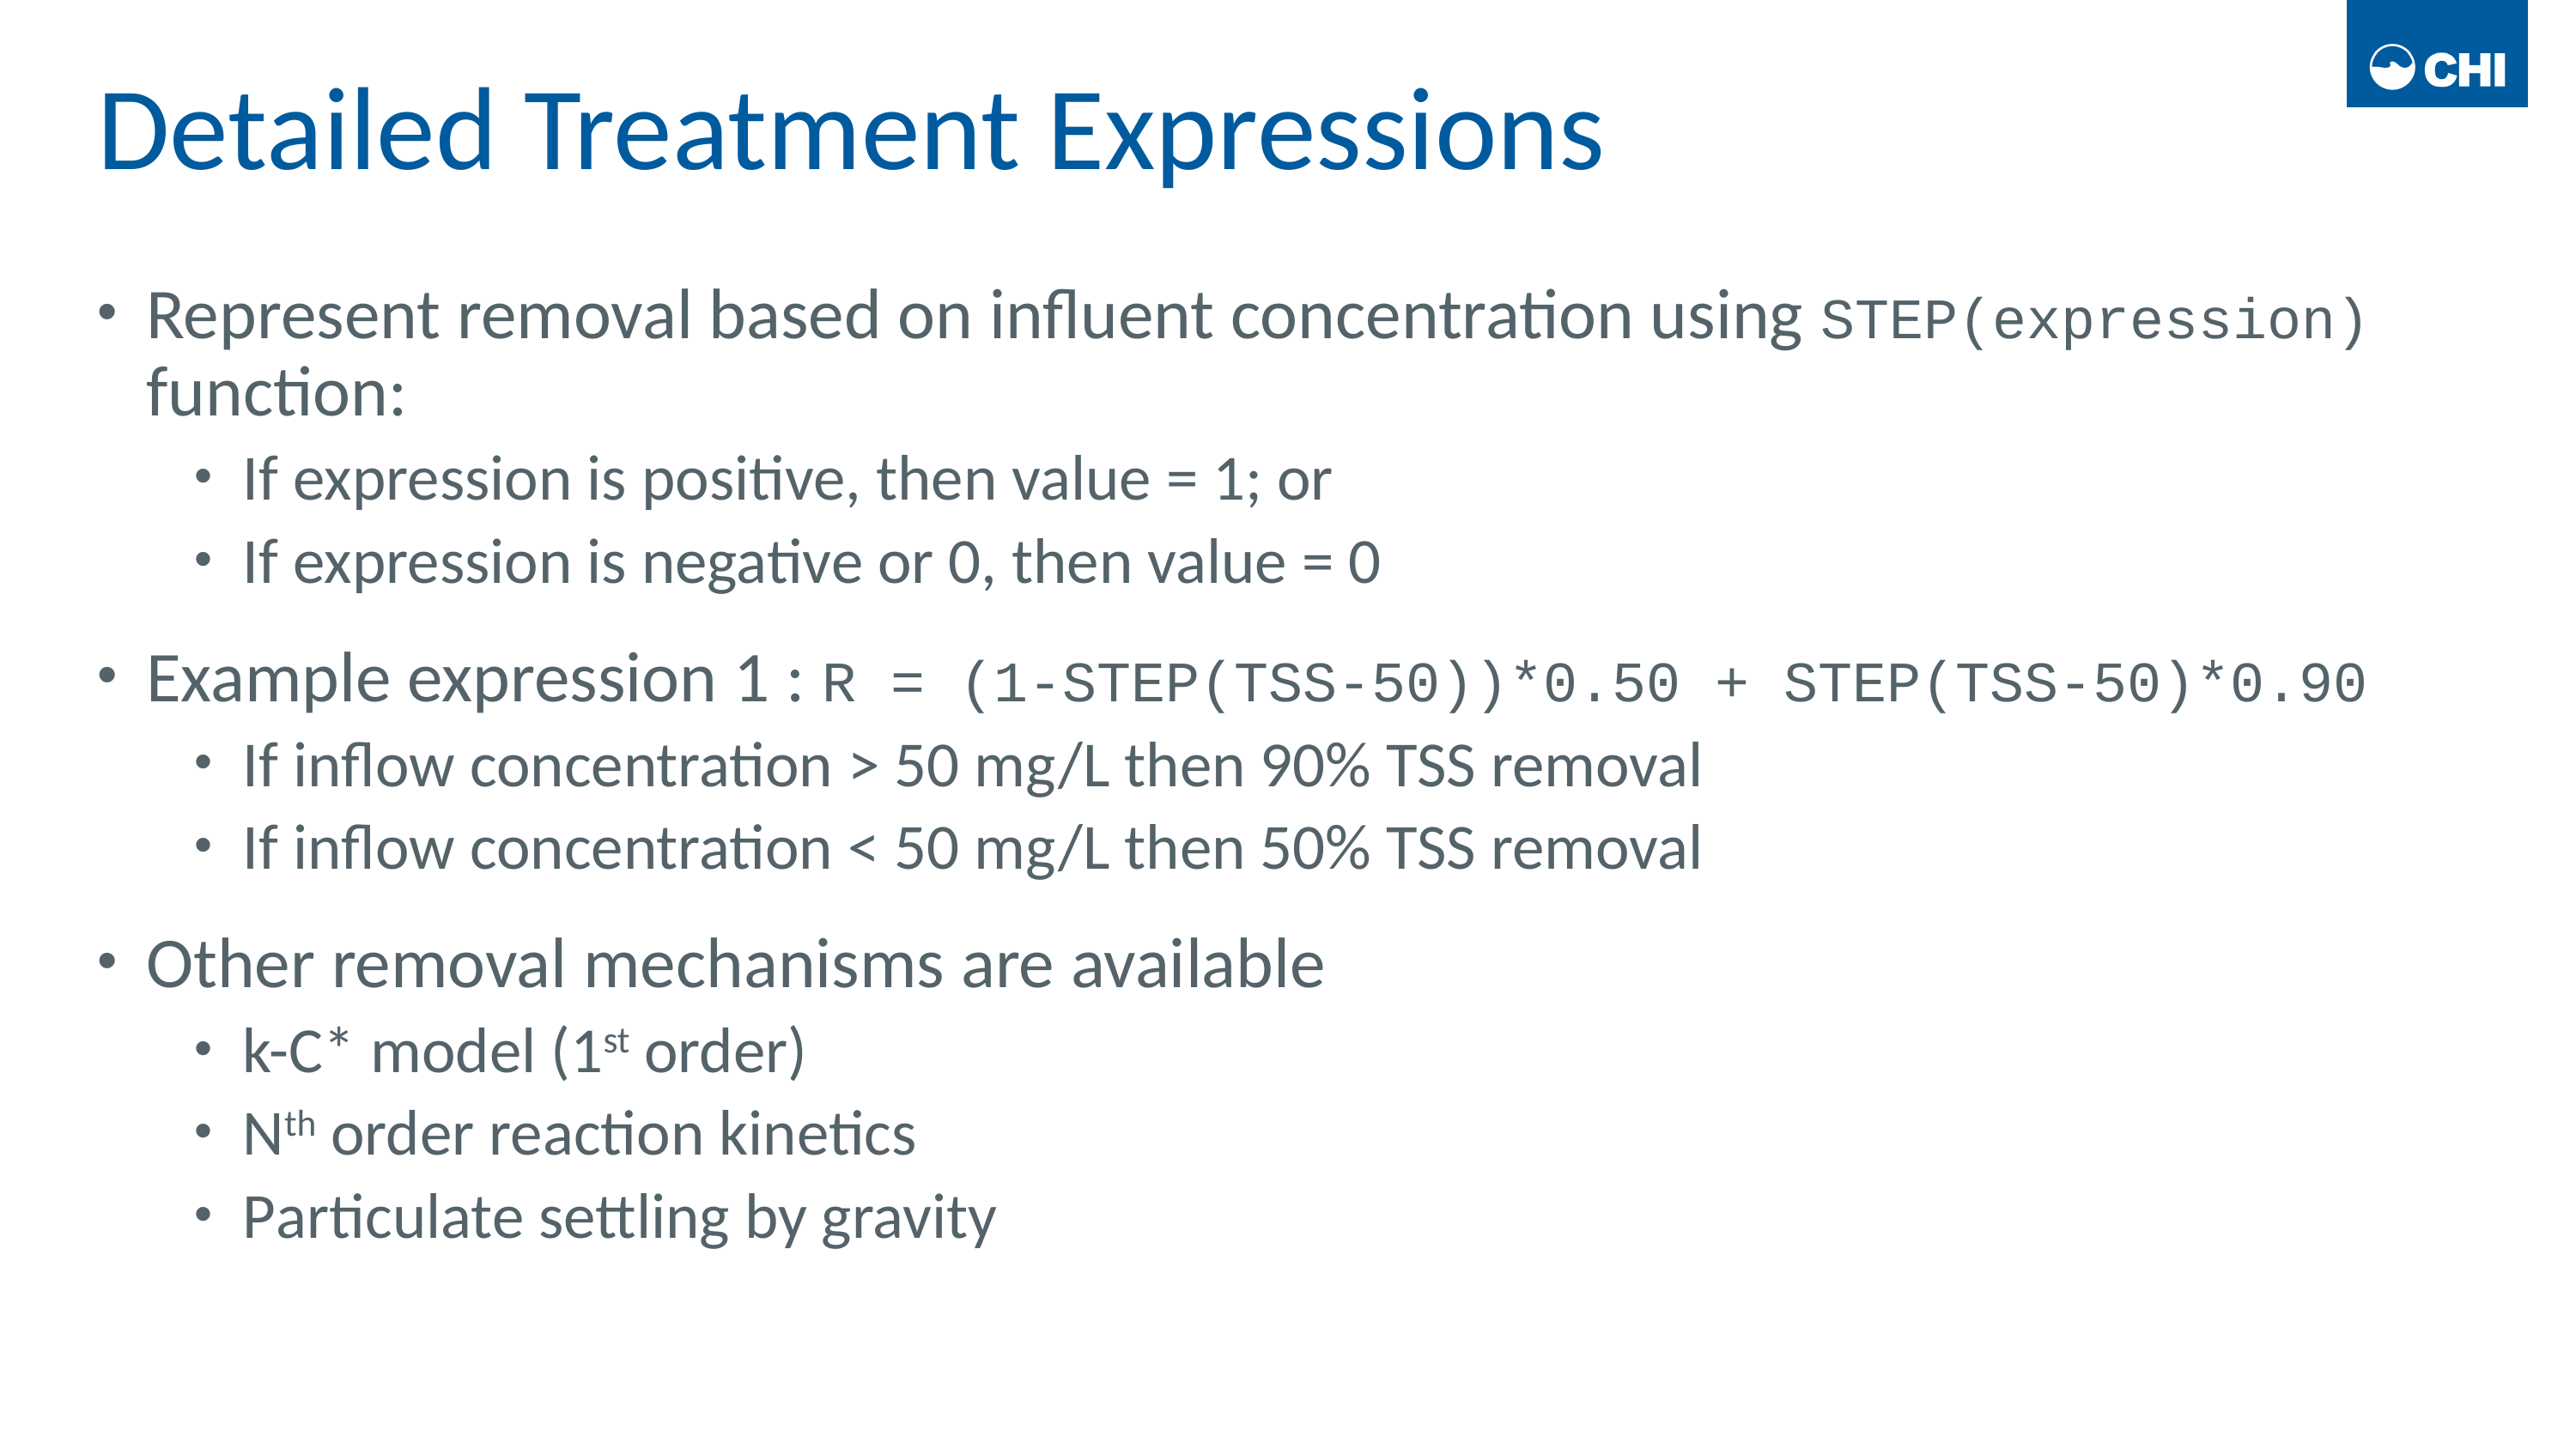

# Detailed Treatment Expressions
Represent removal based on influent concentration using STEP(expression) function:
If expression is positive, then value = 1; or
If expression is negative or 0, then value = 0
Example expression 1 : R = (1-STEP(TSS-50))*0.50 + STEP(TSS-50)*0.90
If inflow concentration > 50 mg/L then 90% TSS removal
If inflow concentration < 50 mg/L then 50% TSS removal
Other removal mechanisms are available
k-C* model (1st order)
Nth order reaction kinetics
Particulate settling by gravity